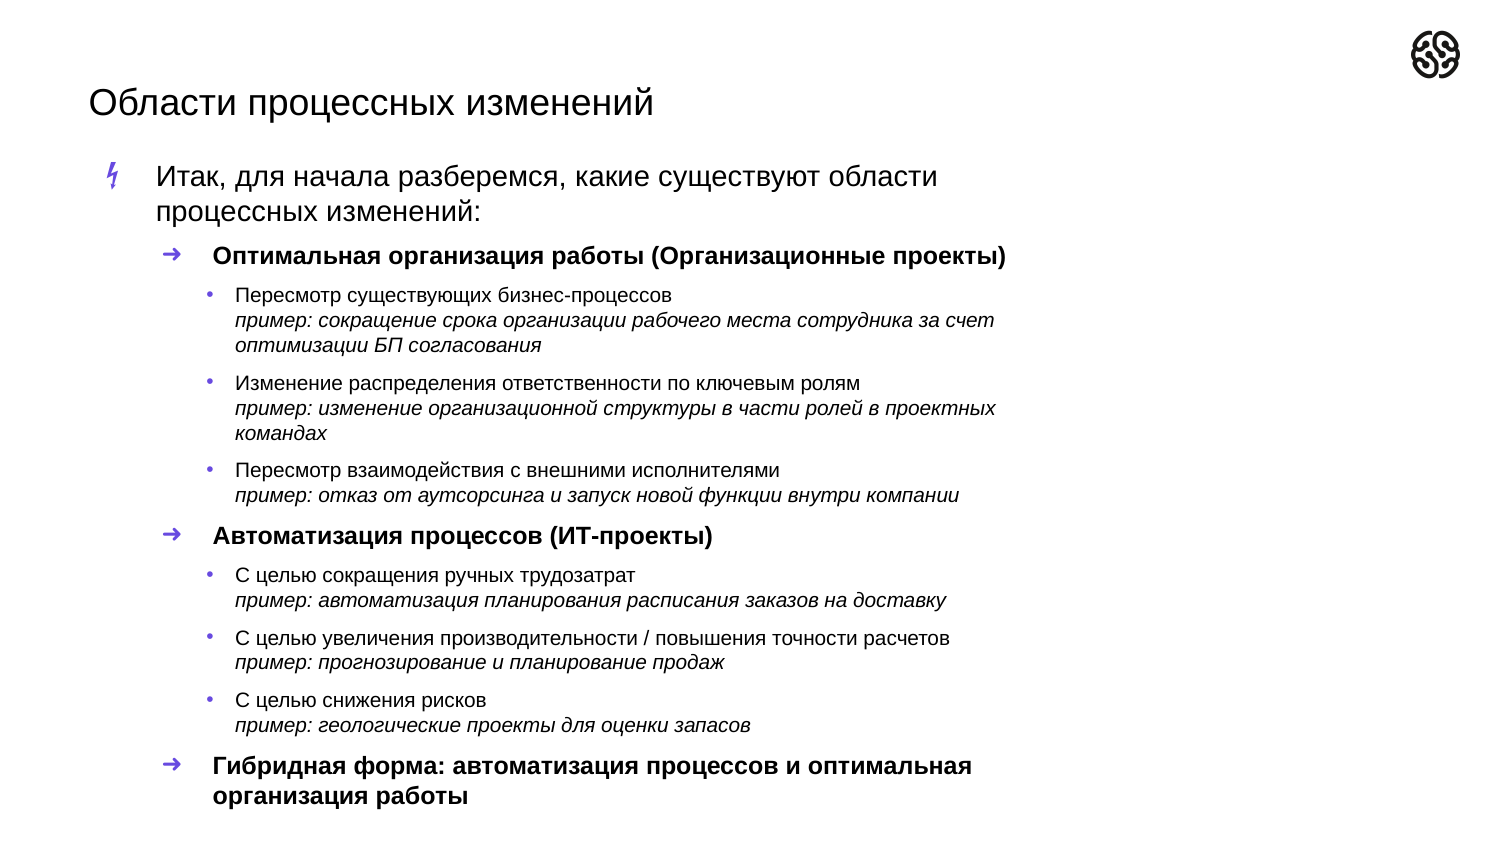

# Области процессных изменений
Итак, для начала разберемся, какие существуют области процессных изменений:
Оптимальная организация работы (Организационные проекты)
Пересмотр существующих бизнес-процессов
пример: сокращение срока организации рабочего места сотрудника за счет оптимизации БП согласования
Изменение распределения ответственности по ключевым ролям
пример: изменение организационной структуры в части ролей в проектных командах
Пересмотр взаимодействия с внешними исполнителями
пример: отказ от аутсорсинга и запуск новой функции внутри компании
Автоматизация процессов (ИТ-проекты)
С целью сокращения ручных трудозатрат
пример: автоматизация планирования расписания заказов на доставку
С целью увеличения производительности / повышения точности расчетов
пример: прогнозирование и планирование продаж
С целью снижения рисков
пример: геологические проекты для оценки запасов
Гибридная форма: автоматизация процессов и оптимальная организация работы